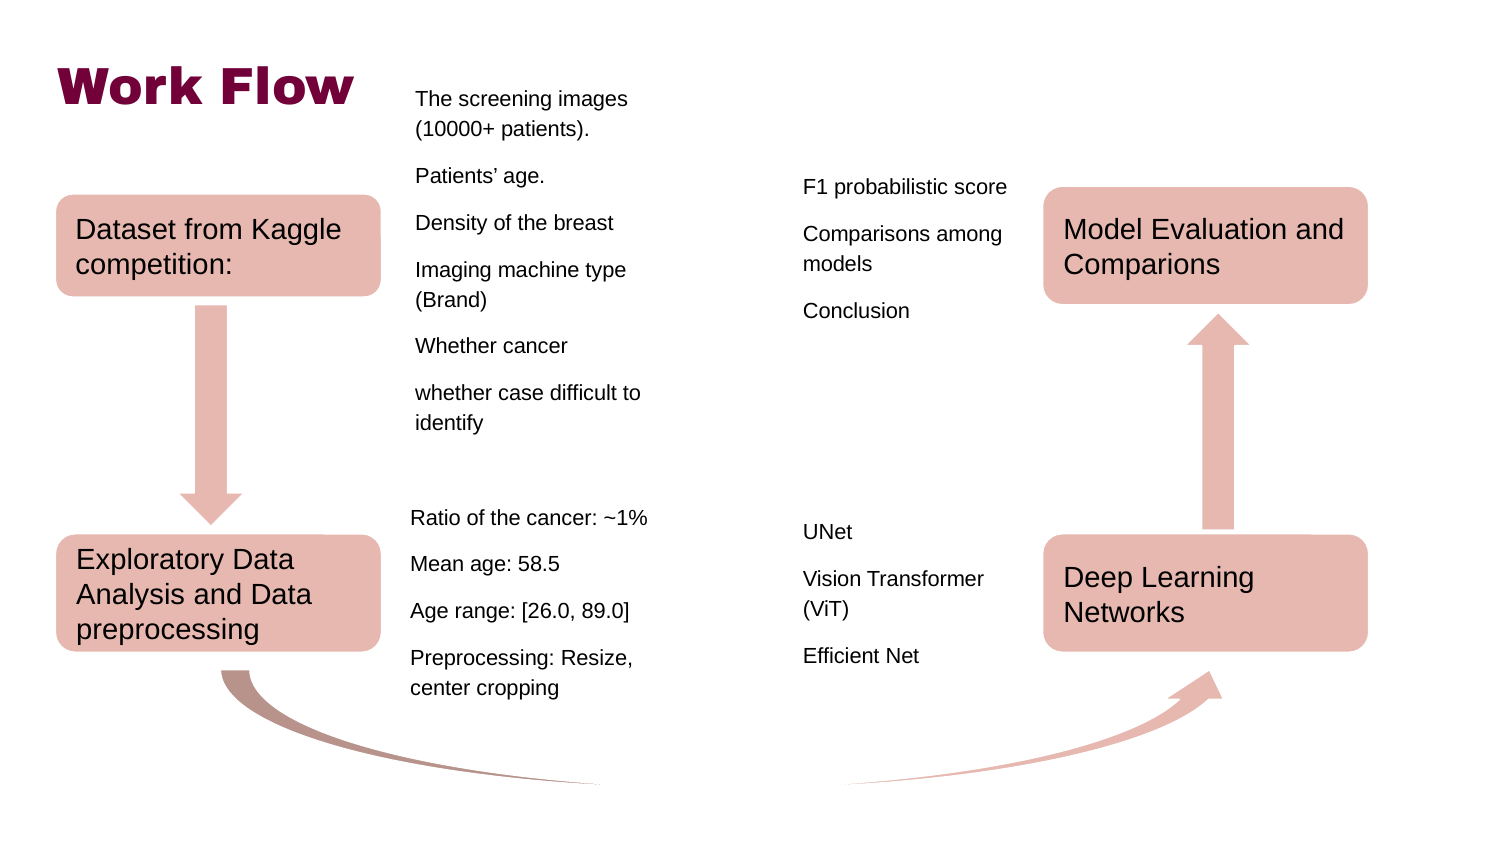

Work Flow
The screening images (10000+ patients).
Patients’ age.
Density of the breast
Imaging machine type (Brand)
Whether cancer
whether case difficult to identify
F1 probabilistic score
Comparisons among models
Conclusion
Model Evaluation and Comparions
Dataset from Kaggle competition:

Ratio of the cancer: ~1%
Mean age: 58.5
Age range: [26.0, 89.0]
Preprocessing: Resize, center cropping
UNet
Vision Transformer (ViT)
Efficient Net
Exploratory Data Analysis and Data preprocessing
Deep Learning Networks